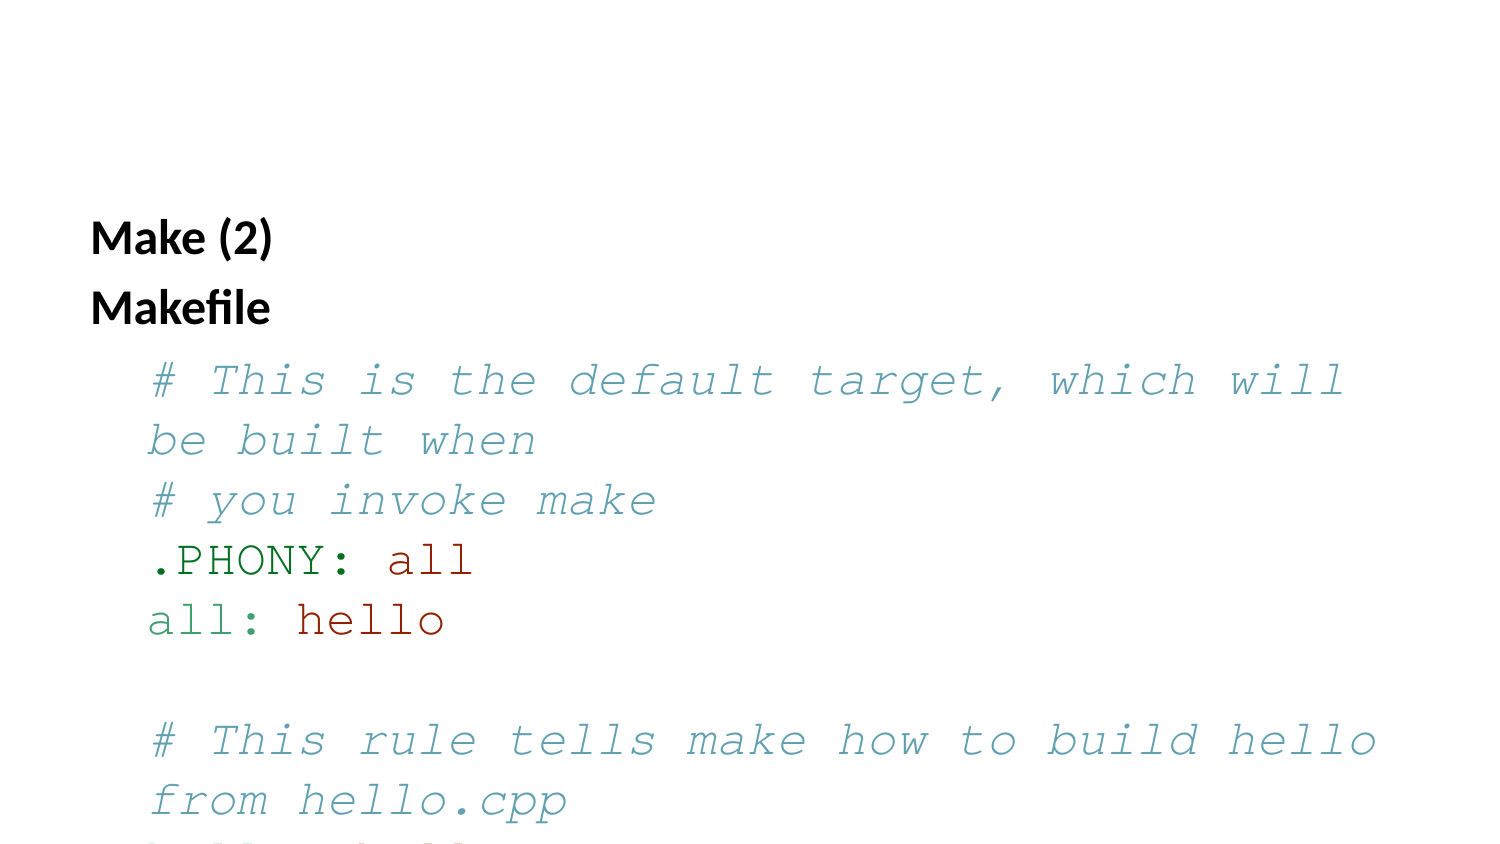

Make (2)
Makefile
# This is the default target, which will be built when # you invoke make .PHONY: all all: hello # This rule tells make how to build hello from hello.cpp hello: hello.c g++ -o hello hello.c # This rule tells make to copy hello to the binaries subdirectory, # creating it if necessary .PHONY: install install: mkdir -p binaries cp -p hello binaries # This rule tells make to delete hello and hello.o .PHONY: clean clean: rm -f hello